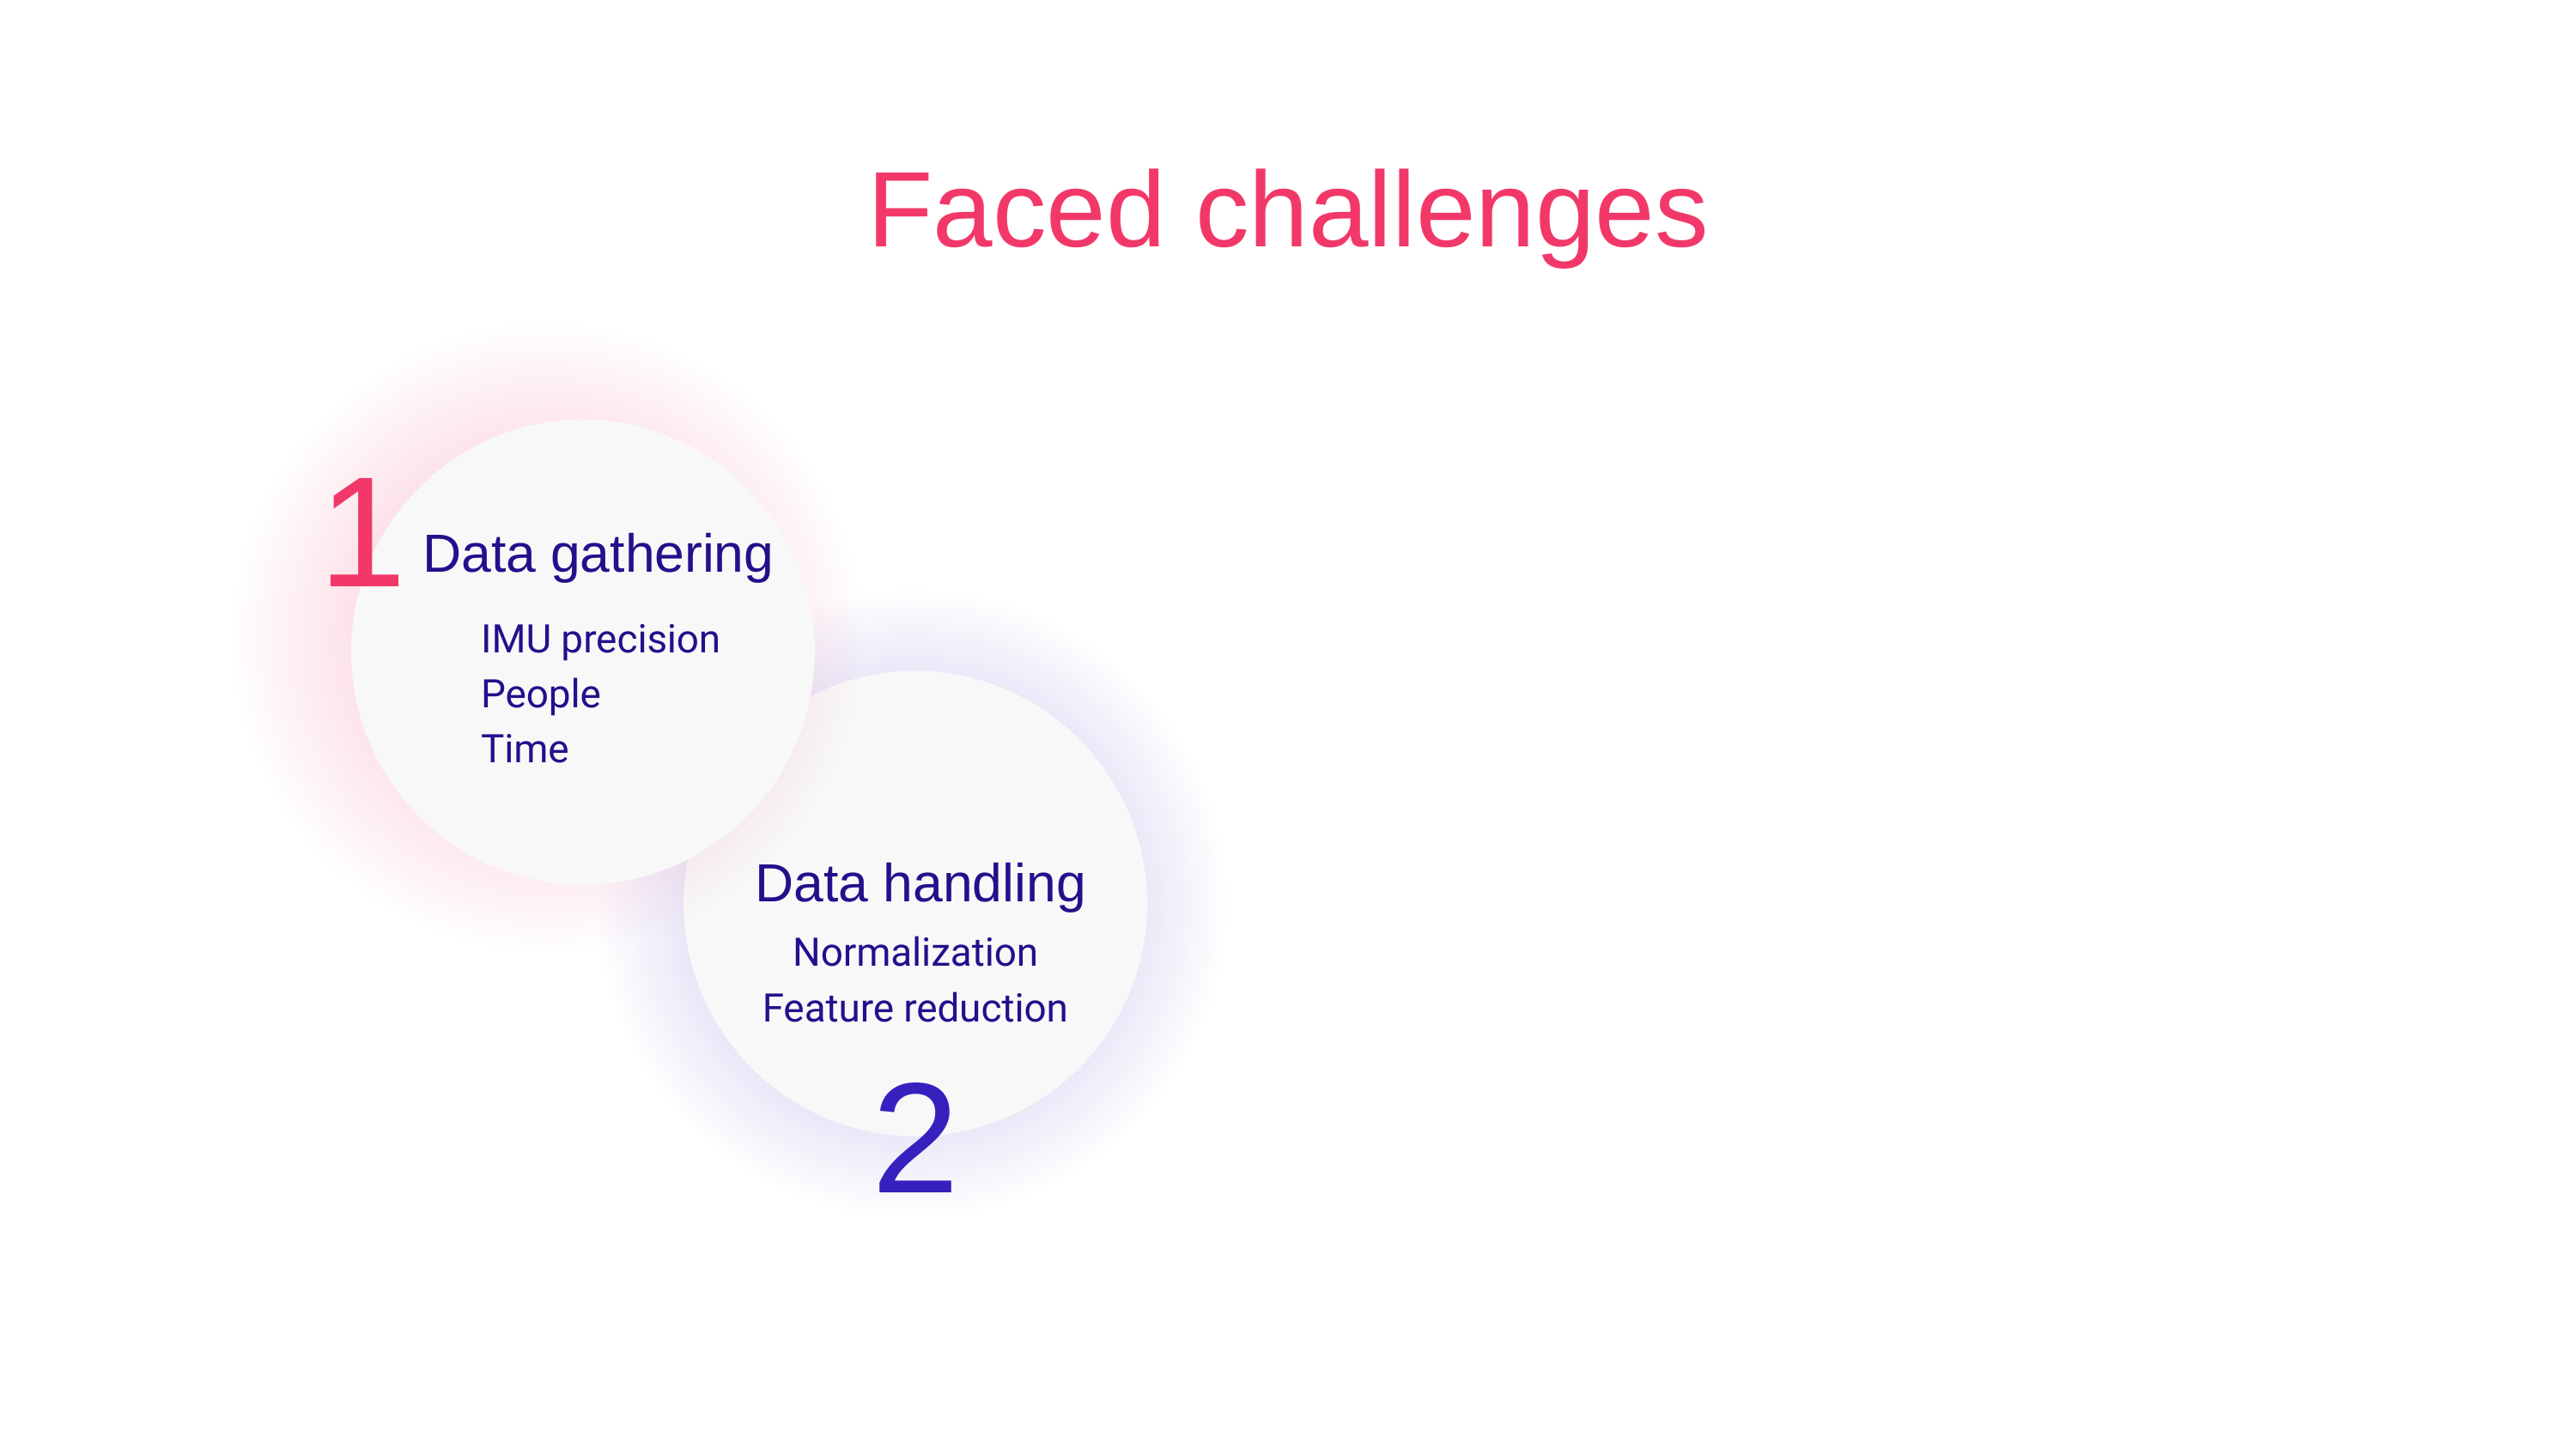

Faced challenges

1

Data gathering

IMU precision
People
Time

Data handling
Normalization
Feature reduction
2